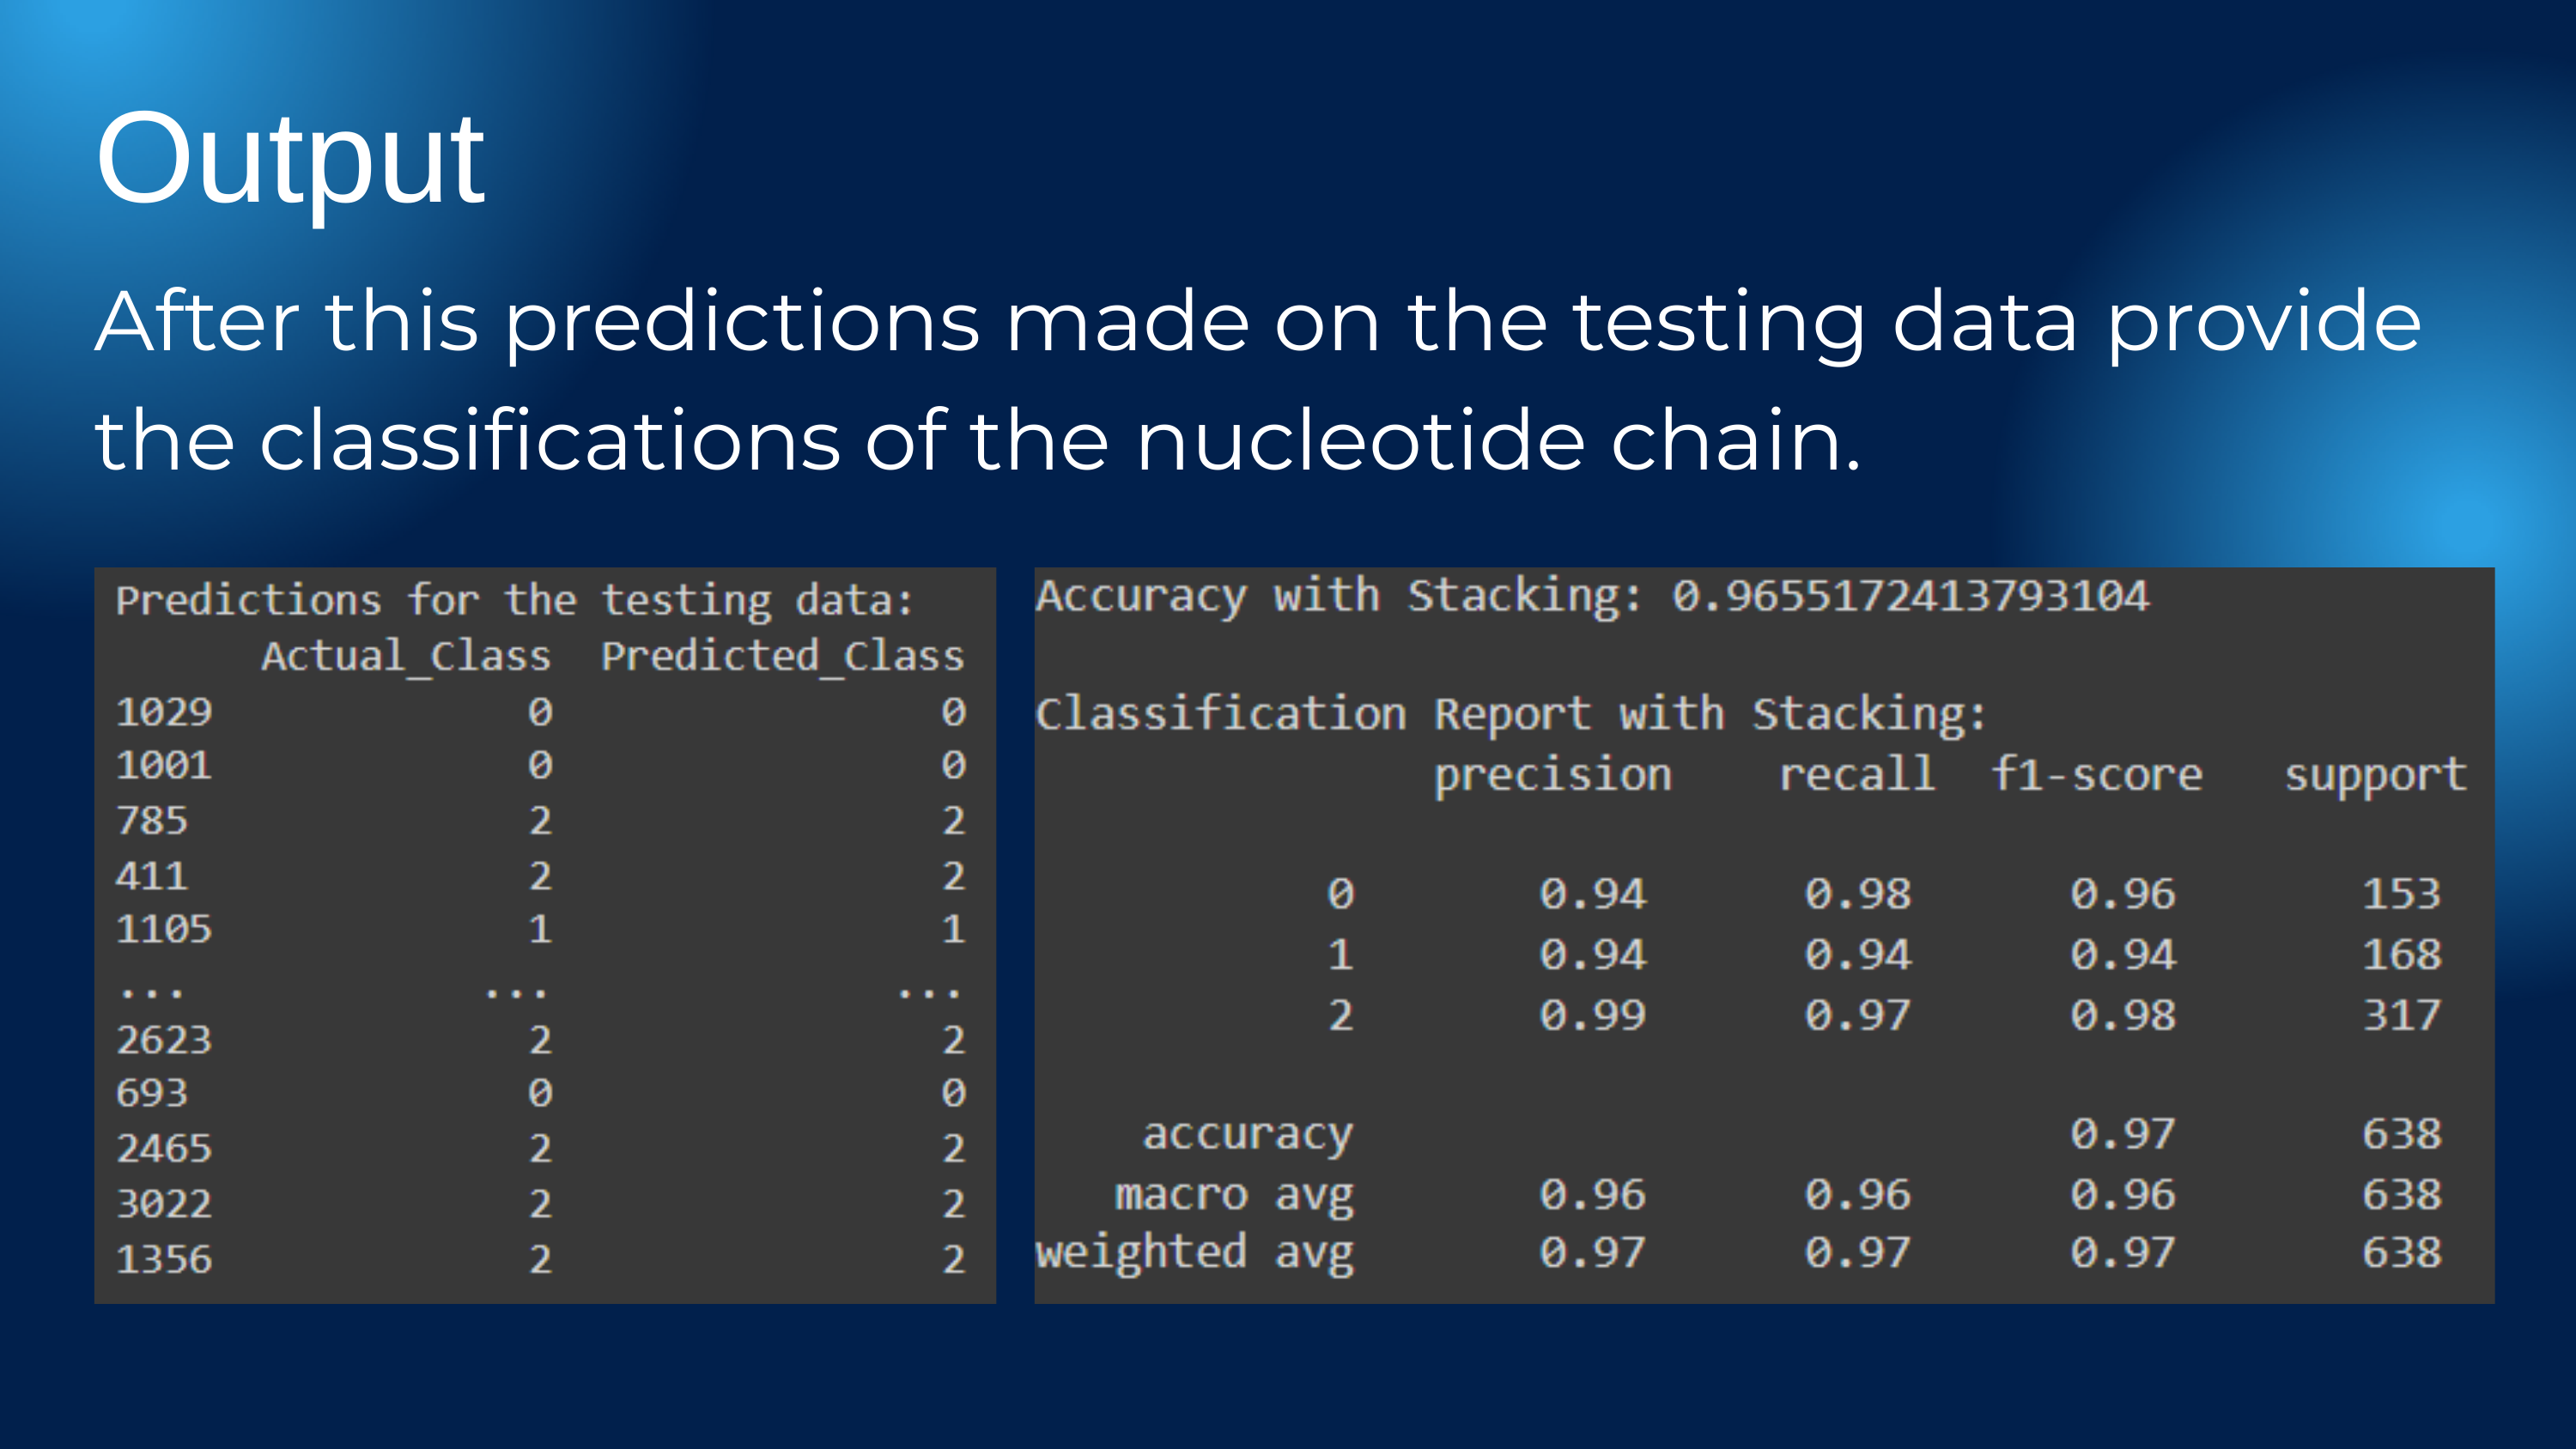

Output
After this predictions made on the testing data provide the classifications of the nucleotide chain.